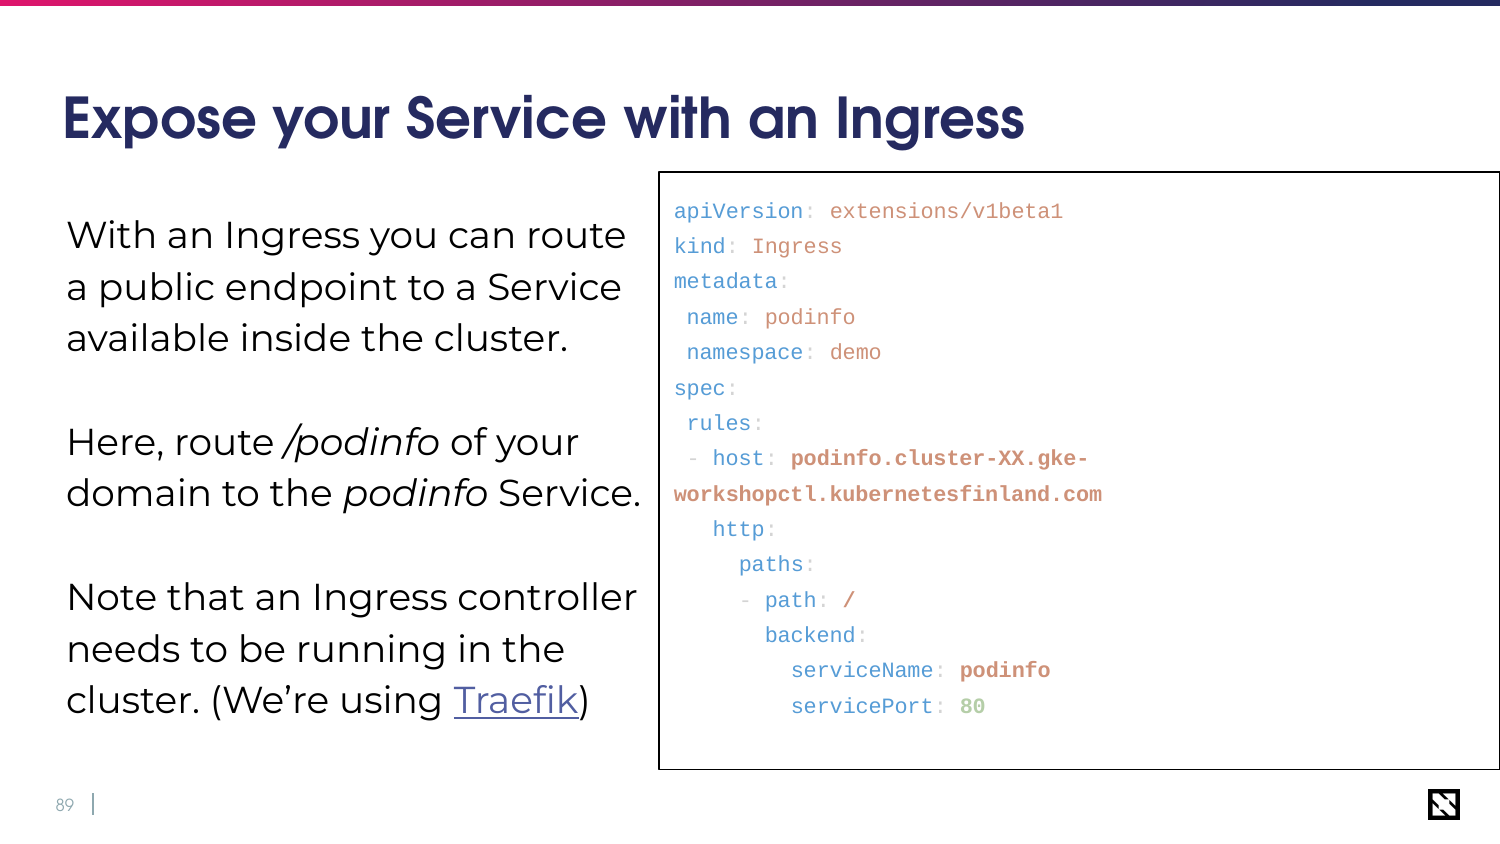

# Expose your Service with an Ingress
apiVersion: extensions/v1beta1
kind: Ingress
metadata:
 name: podinfo
 namespace: demo
spec:
 rules:
 - host: podinfo.cluster-XX.gke-workshopctl.kubernetesfinland.com
   http:
     paths:
     - path: /
       backend:
         serviceName: podinfo
         servicePort: 80

With an Ingress you can route a public endpoint to a Service available inside the cluster.

Here, route /podinfo of your domain to the podinfo Service.

Note that an Ingress controller needs to be running in the cluster. (We’re using Traefik)